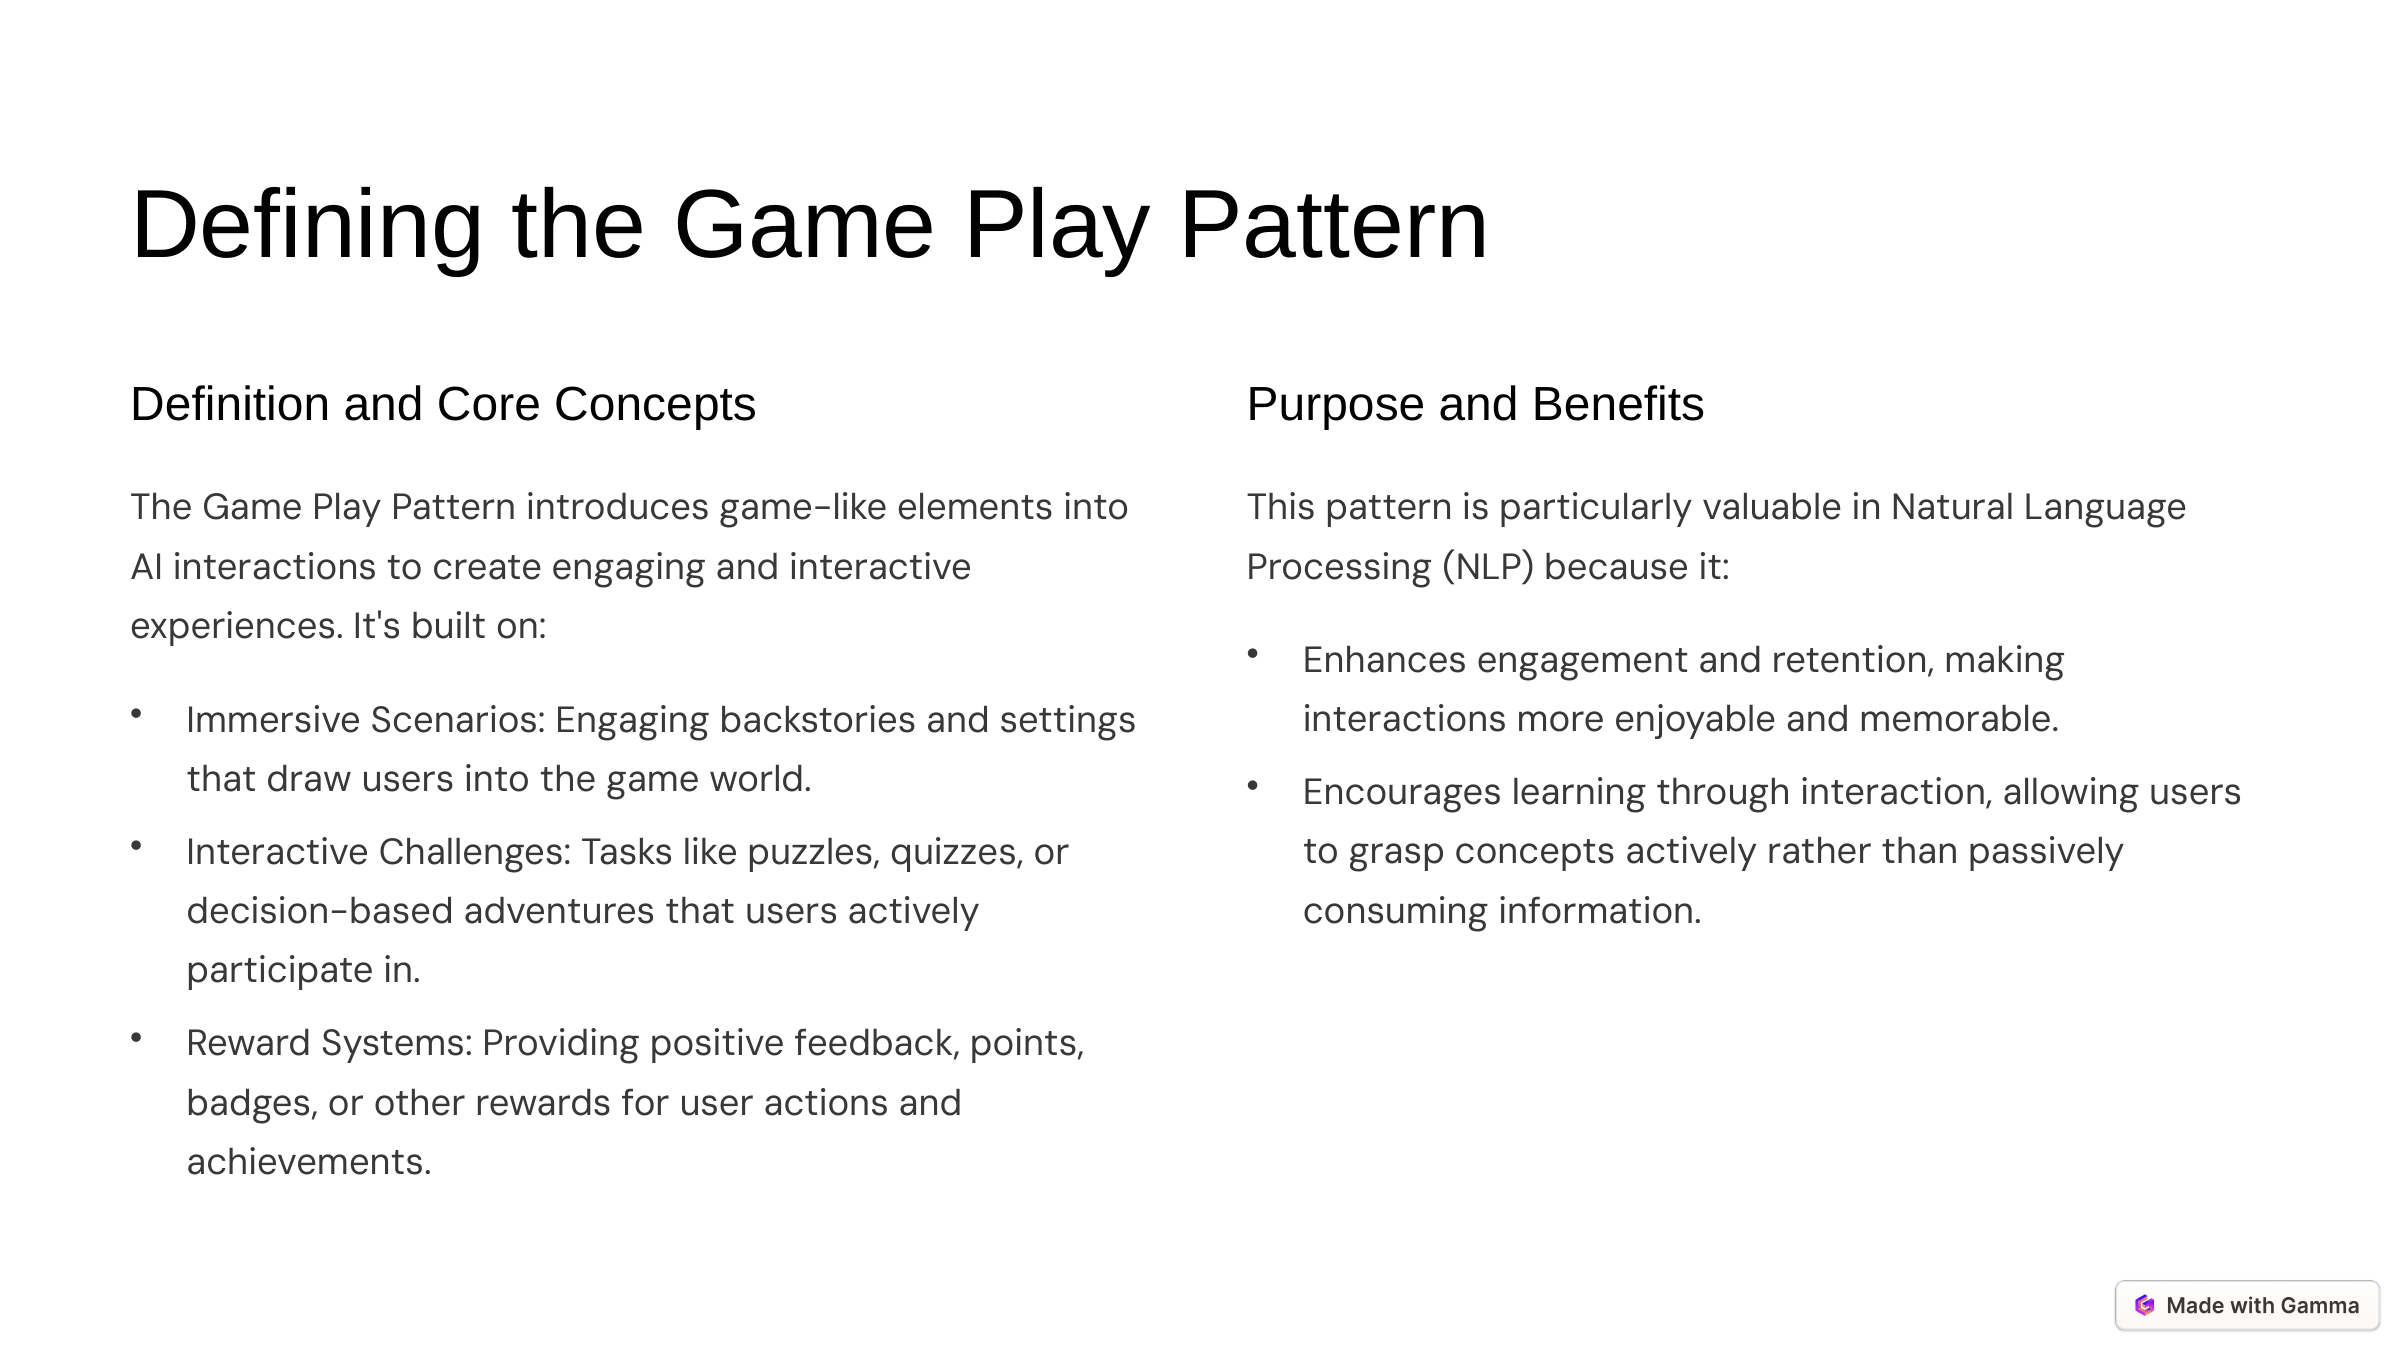

Defining the Game Play Pattern
Definition and Core Concepts
Purpose and Benefits
The Game Play Pattern introduces game-like elements into AI interactions to create engaging and interactive experiences. It's built on:
This pattern is particularly valuable in Natural Language Processing (NLP) because it:
Enhances engagement and retention, making interactions more enjoyable and memorable.
Immersive Scenarios: Engaging backstories and settings that draw users into the game world.
Encourages learning through interaction, allowing users to grasp concepts actively rather than passively consuming information.
Interactive Challenges: Tasks like puzzles, quizzes, or decision-based adventures that users actively participate in.
Reward Systems: Providing positive feedback, points, badges, or other rewards for user actions and achievements.